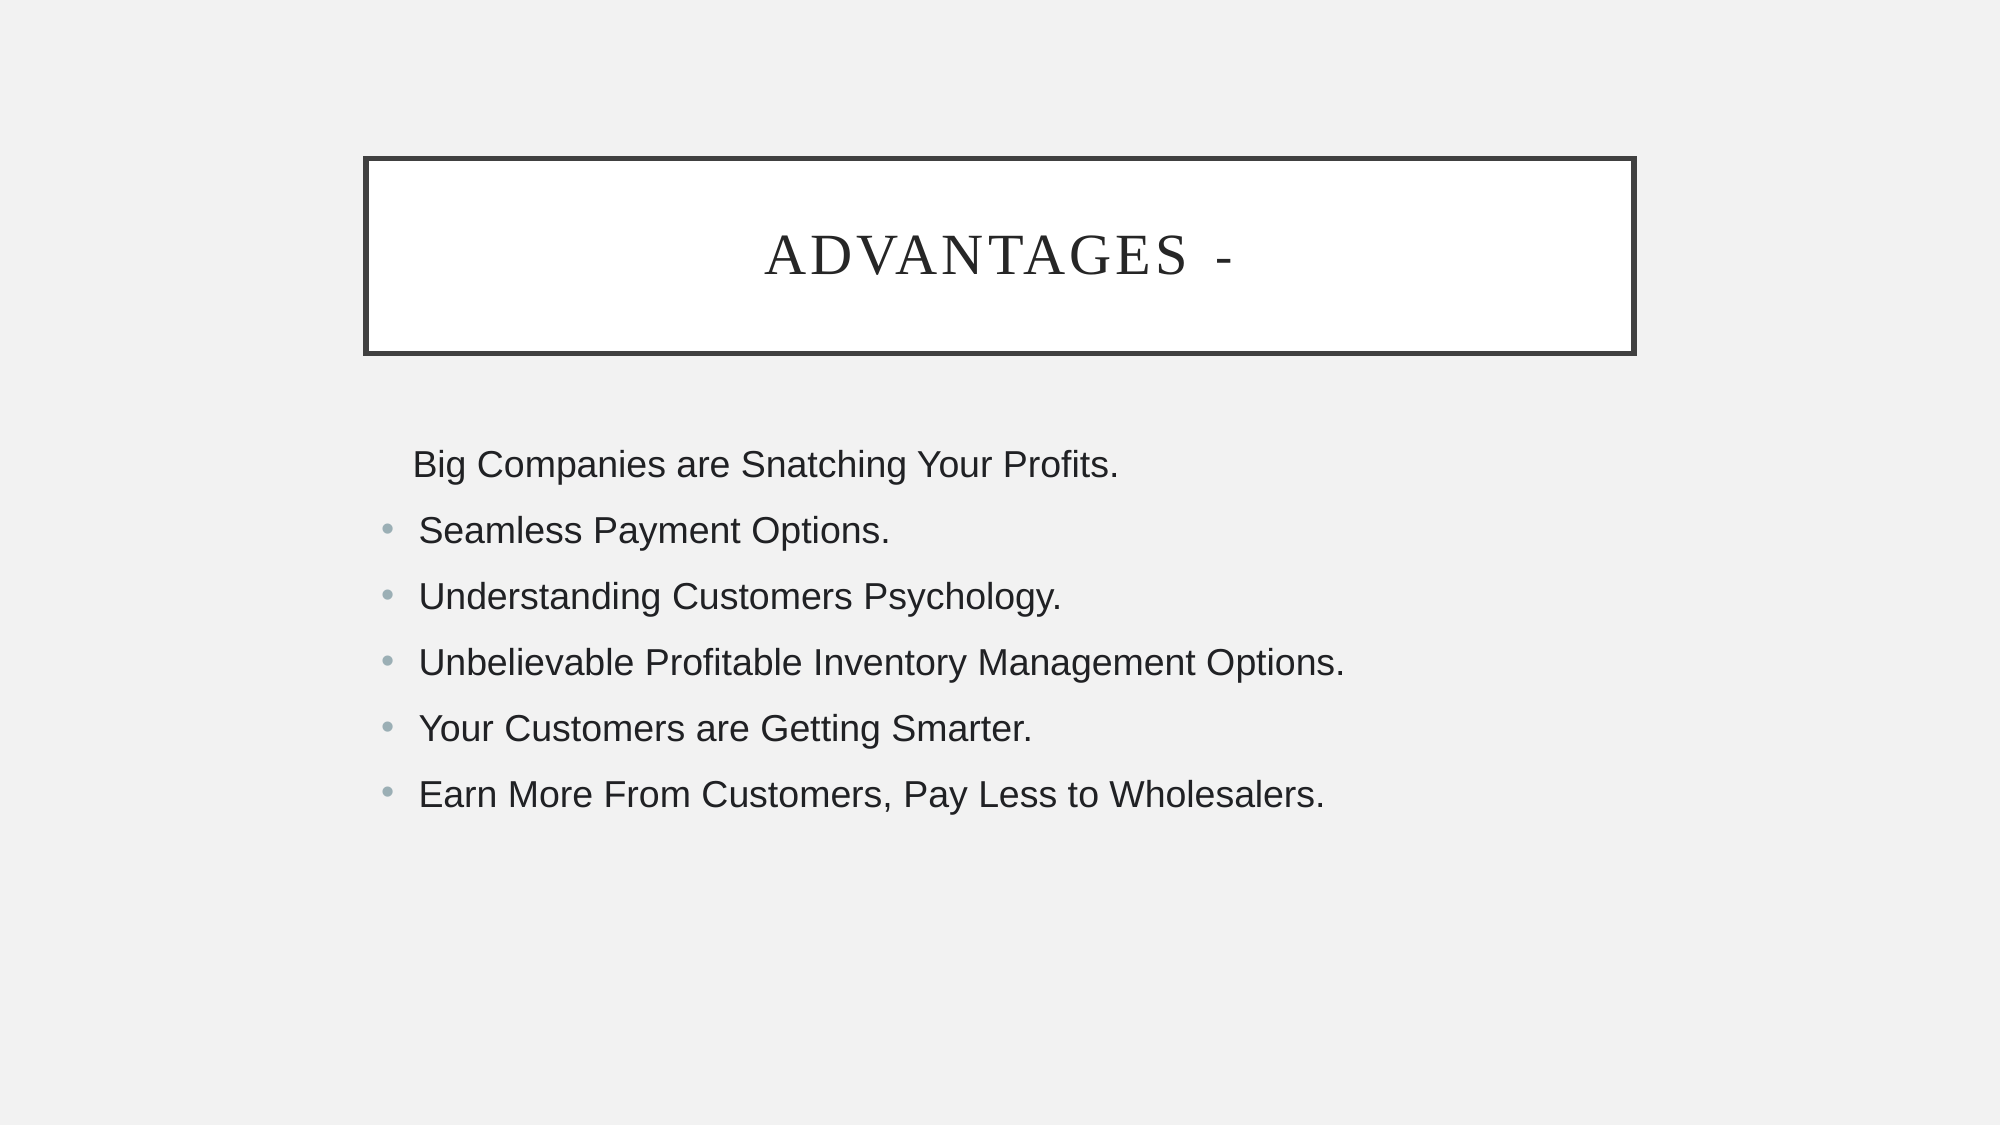

# Advantages -
   Big Companies are Snatching Your Profits.
Seamless Payment Options.
Understanding Customers Psychology.
Unbelievable Profitable Inventory Management Options.
Your Customers are Getting Smarter.
Earn More From Customers, Pay Less to Wholesalers.